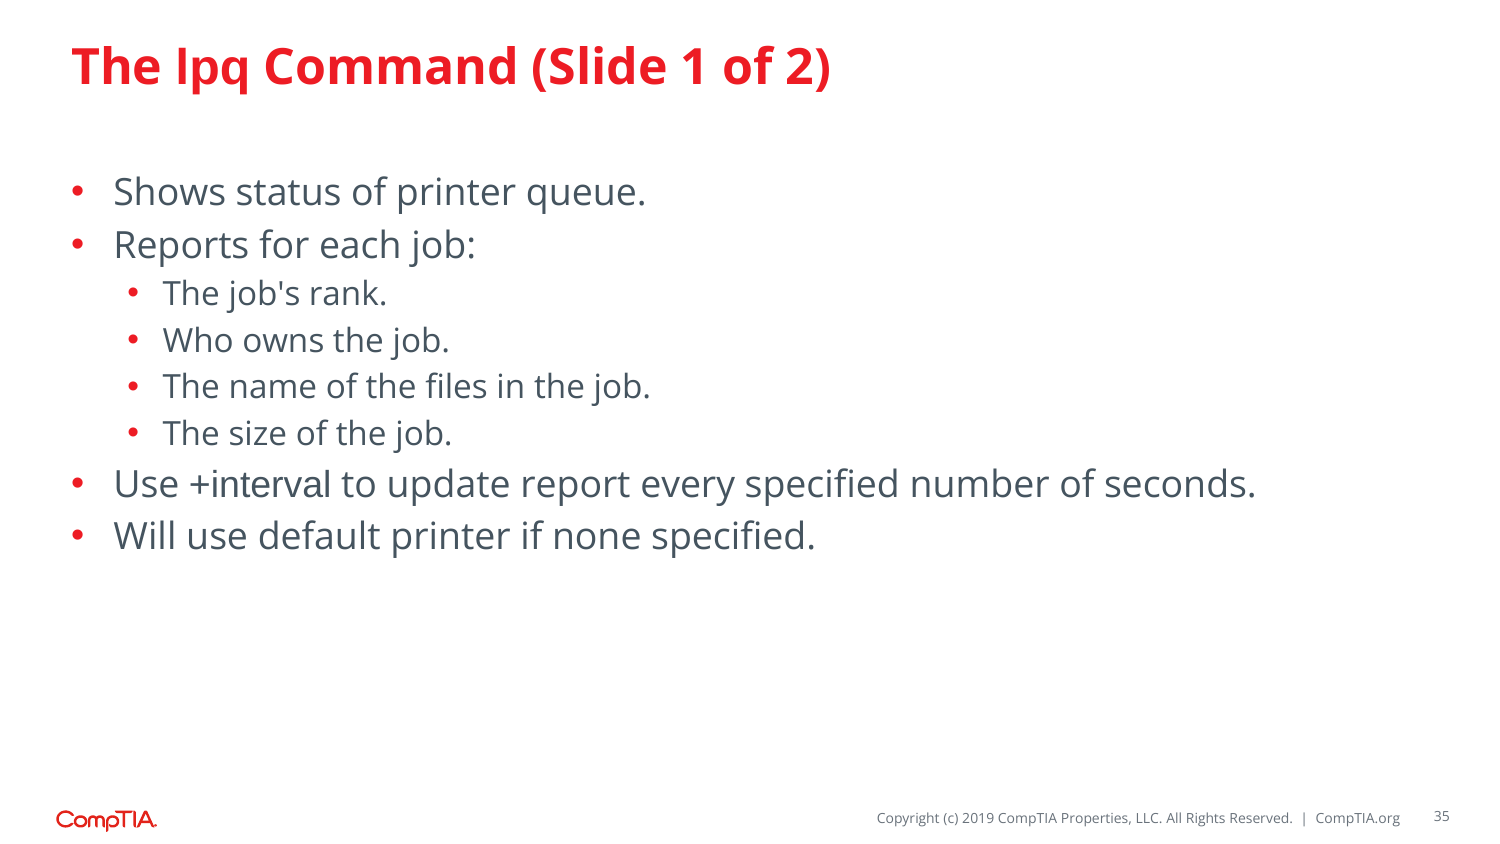

# The lpq Command (Slide 1 of 2)
Shows status of printer queue.
Reports for each job:
The job's rank.
Who owns the job.
The name of the files in the job.
The size of the job.
Use +interval to update report every specified number of seconds.
Will use default printer if none specified.
35